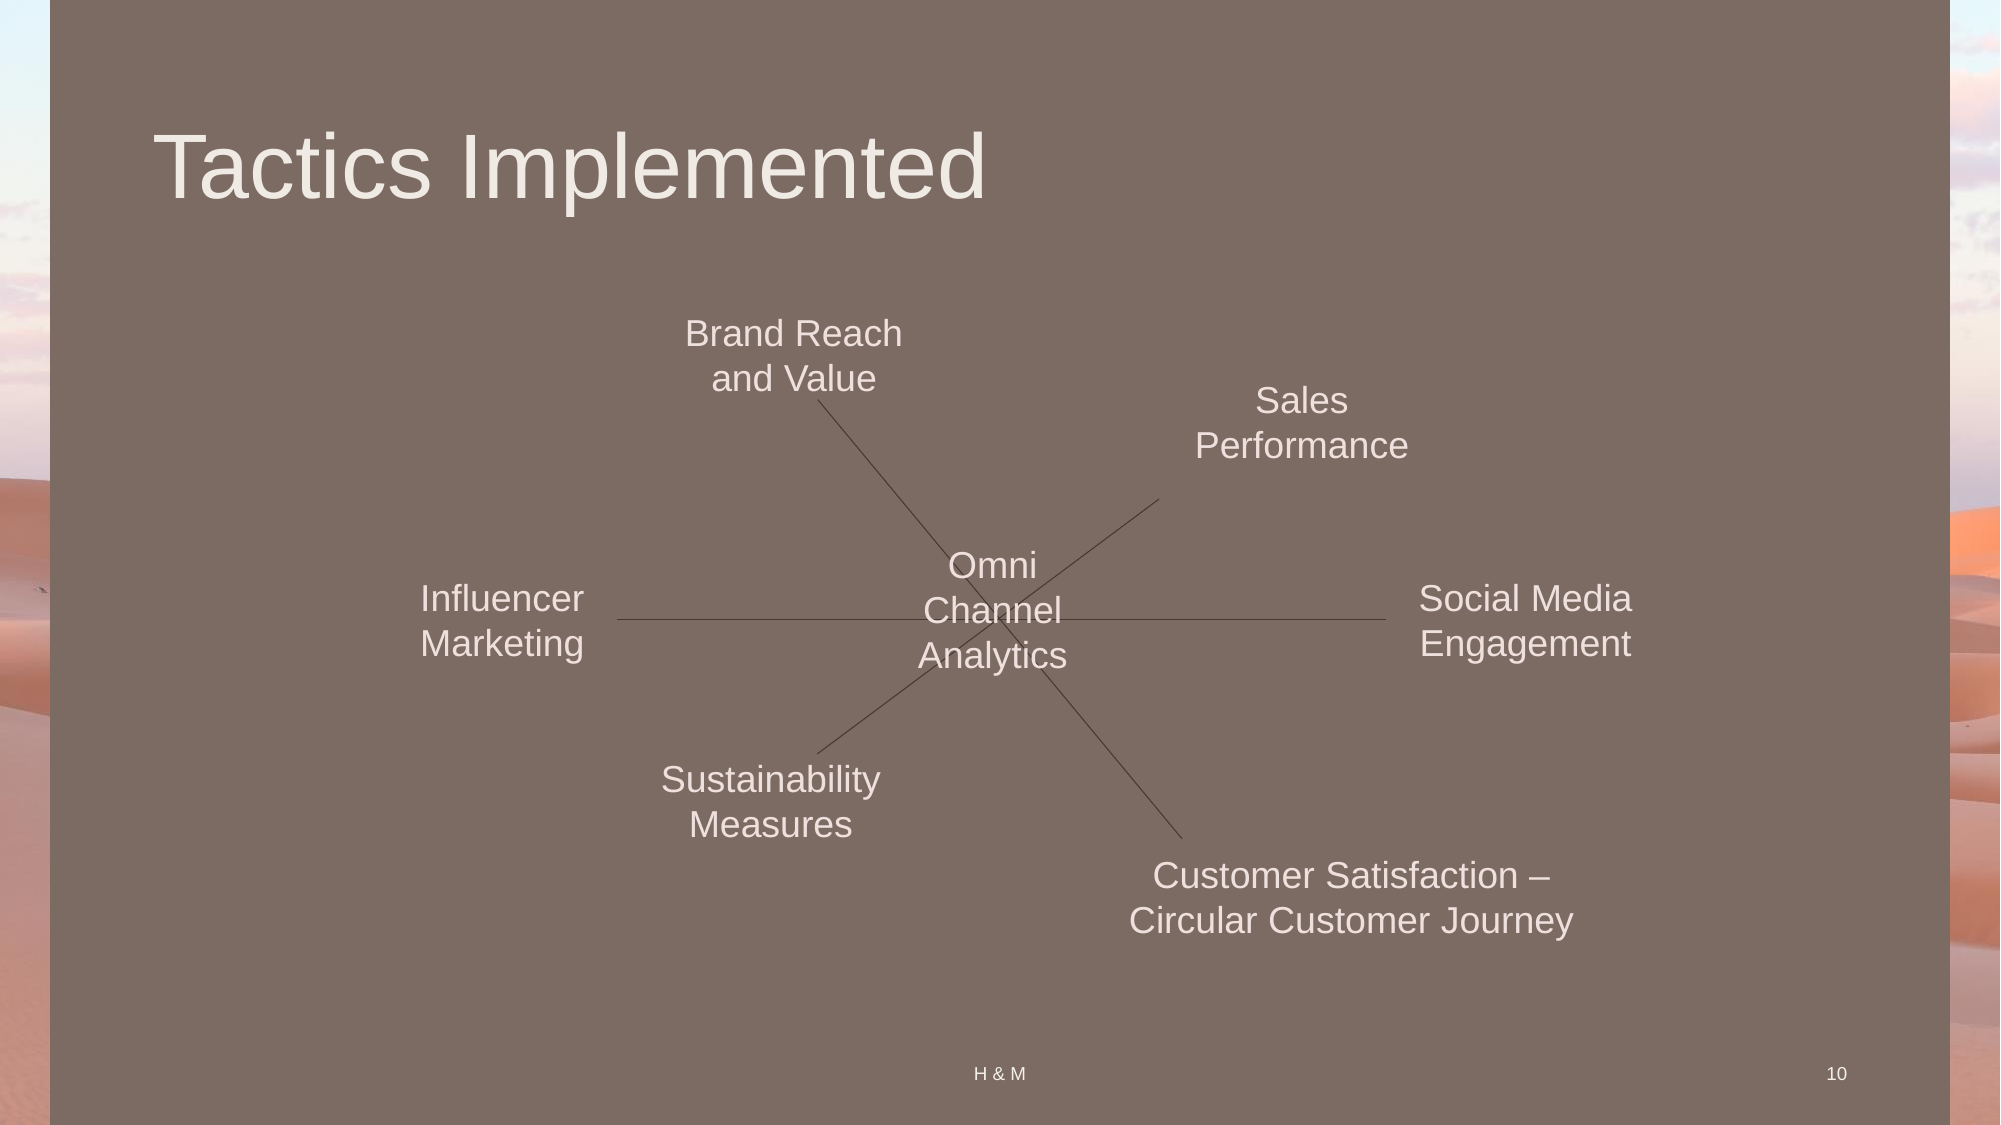

# Tactics Implemented
Brand Reach and Value
Sales Performance
Omni Channel Analytics
Influencer Marketing
Social Media Engagement
Sustainability Measures
Customer Satisfaction – Circular Customer Journey
H & M
10